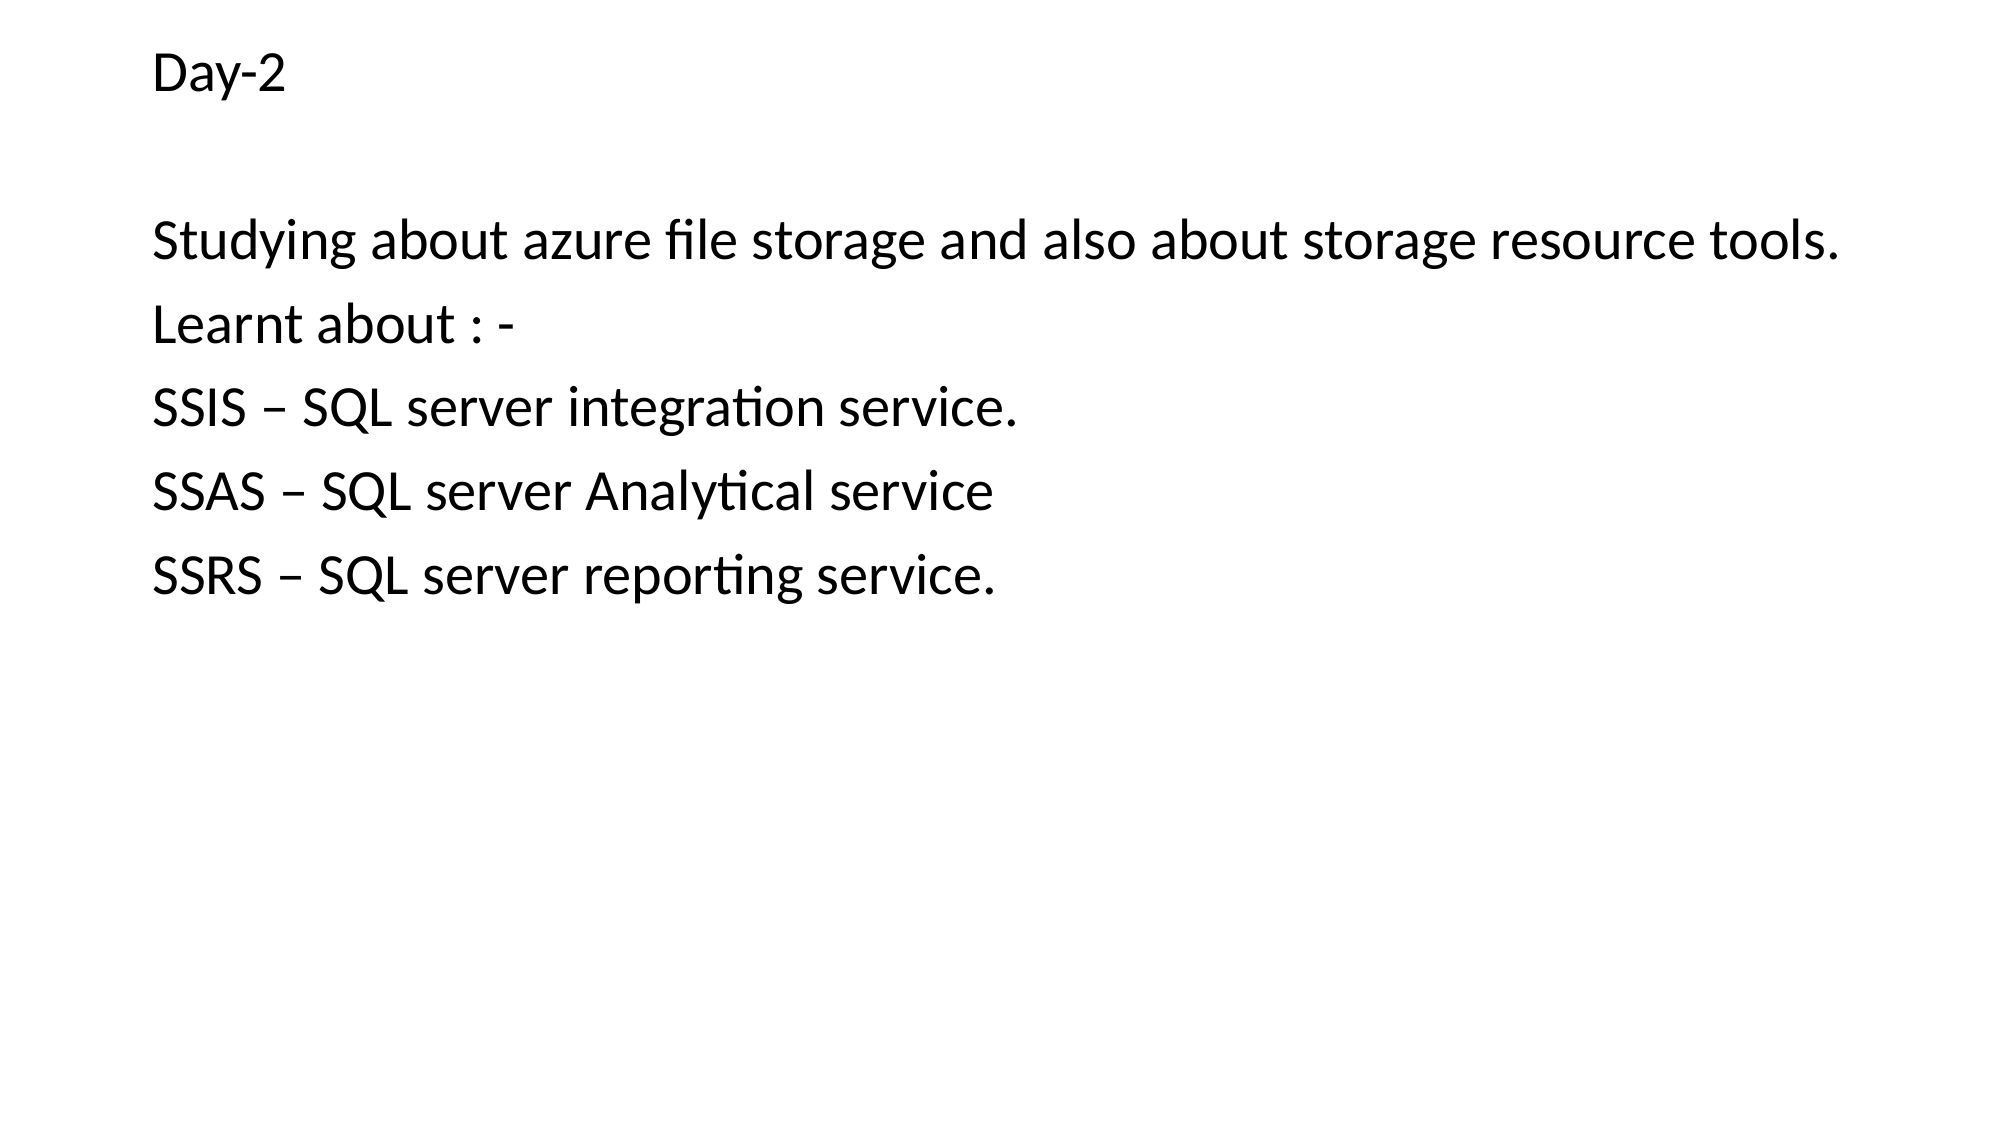

Day-2

Studying about azure file storage and also about storage resource tools.
Learnt about : -
SSIS – SQL server integration service.
SSAS – SQL server Analytical service
SSRS – SQL server reporting service.